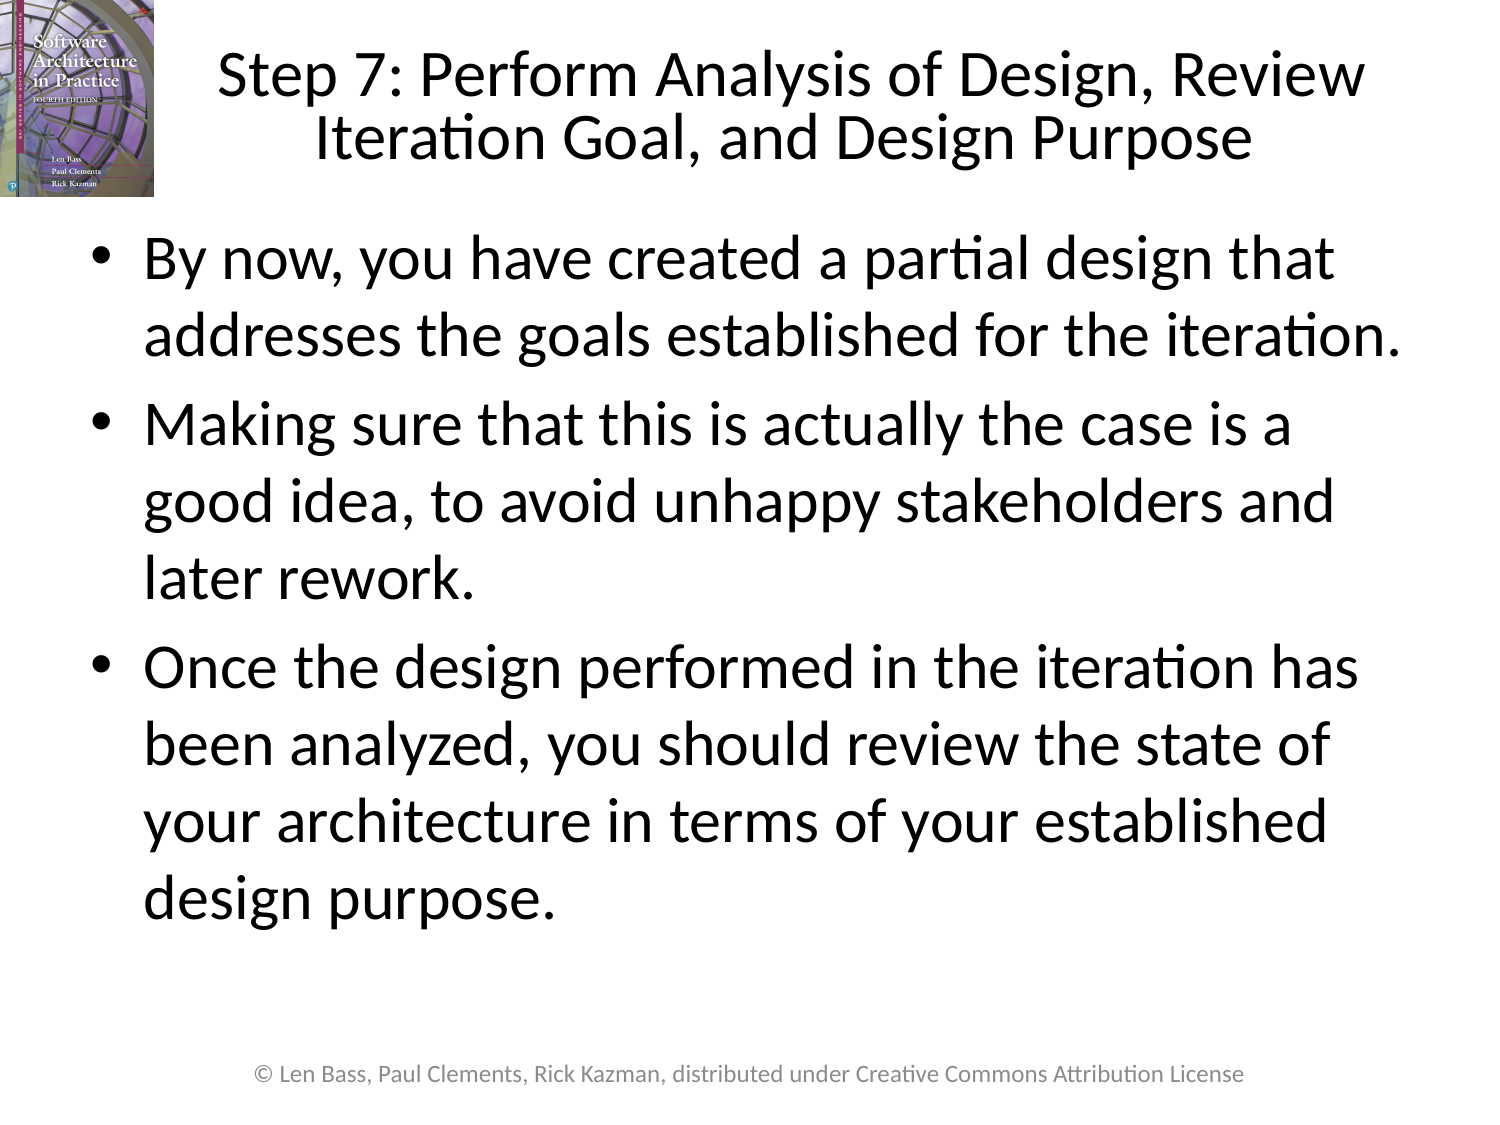

# Step 7: Perform Analysis of Design, Review Iteration Goal, and Design Purpose
By now, you have created a partial design that addresses the goals established for the iteration.
Making sure that this is actually the case is a good idea, to avoid unhappy stakeholders and later rework.
Once the design performed in the iteration has been analyzed, you should review the state of your architecture in terms of your established design purpose.

© Len Bass, Paul Clements, Rick Kazman, distributed under Creative Commons Attribution License